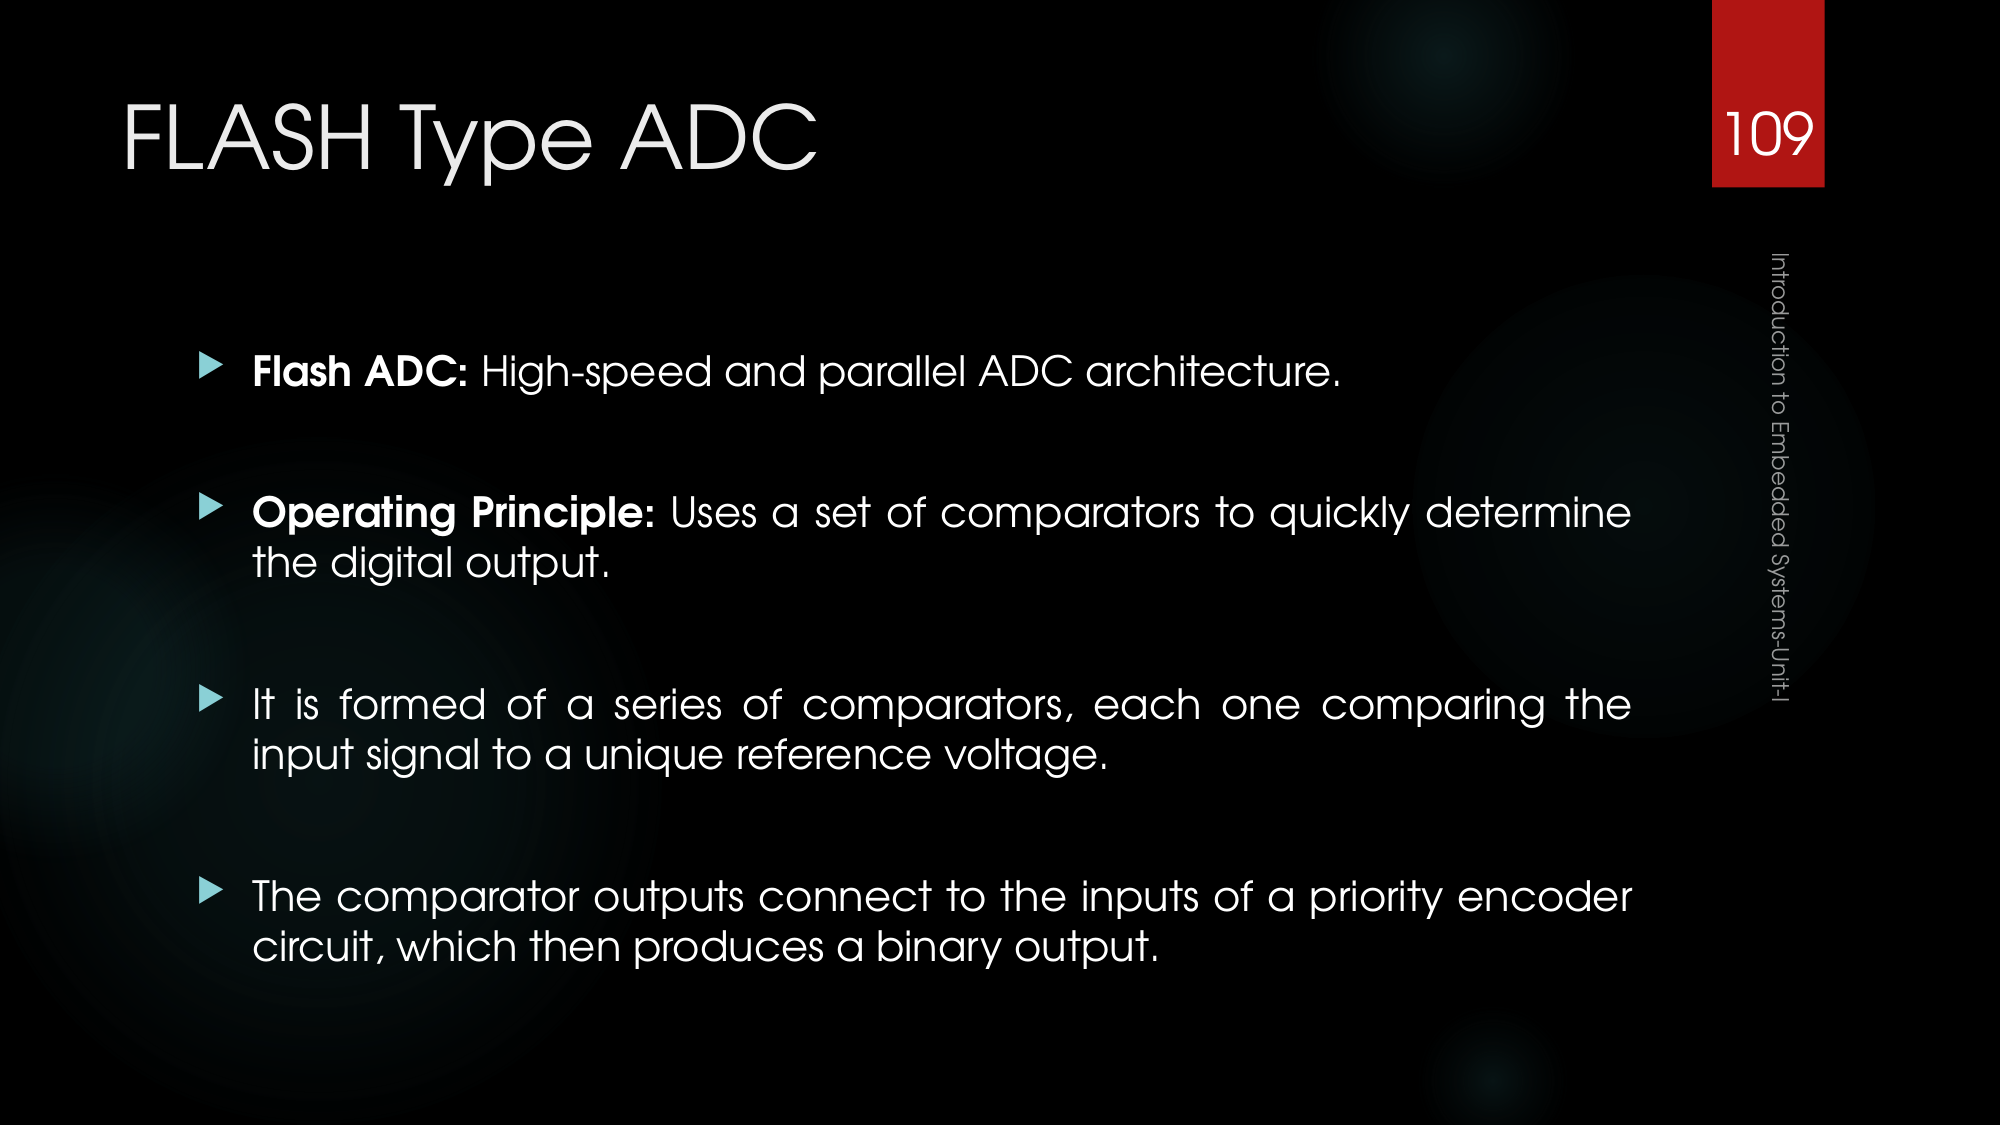

109
# FLASH Type ADC
Flash ADC: High-speed and parallel ADC architecture.

Operating Principle: Uses a set of comparators to quickly determine the digital output.

It is formed of a series of comparators, each one comparing the input signal to a unique reference voltage.

The comparator outputs connect to the inputs of a priority encoder circuit, which then produces a binary output.

Introduction to Embedded Systems-Unit-I